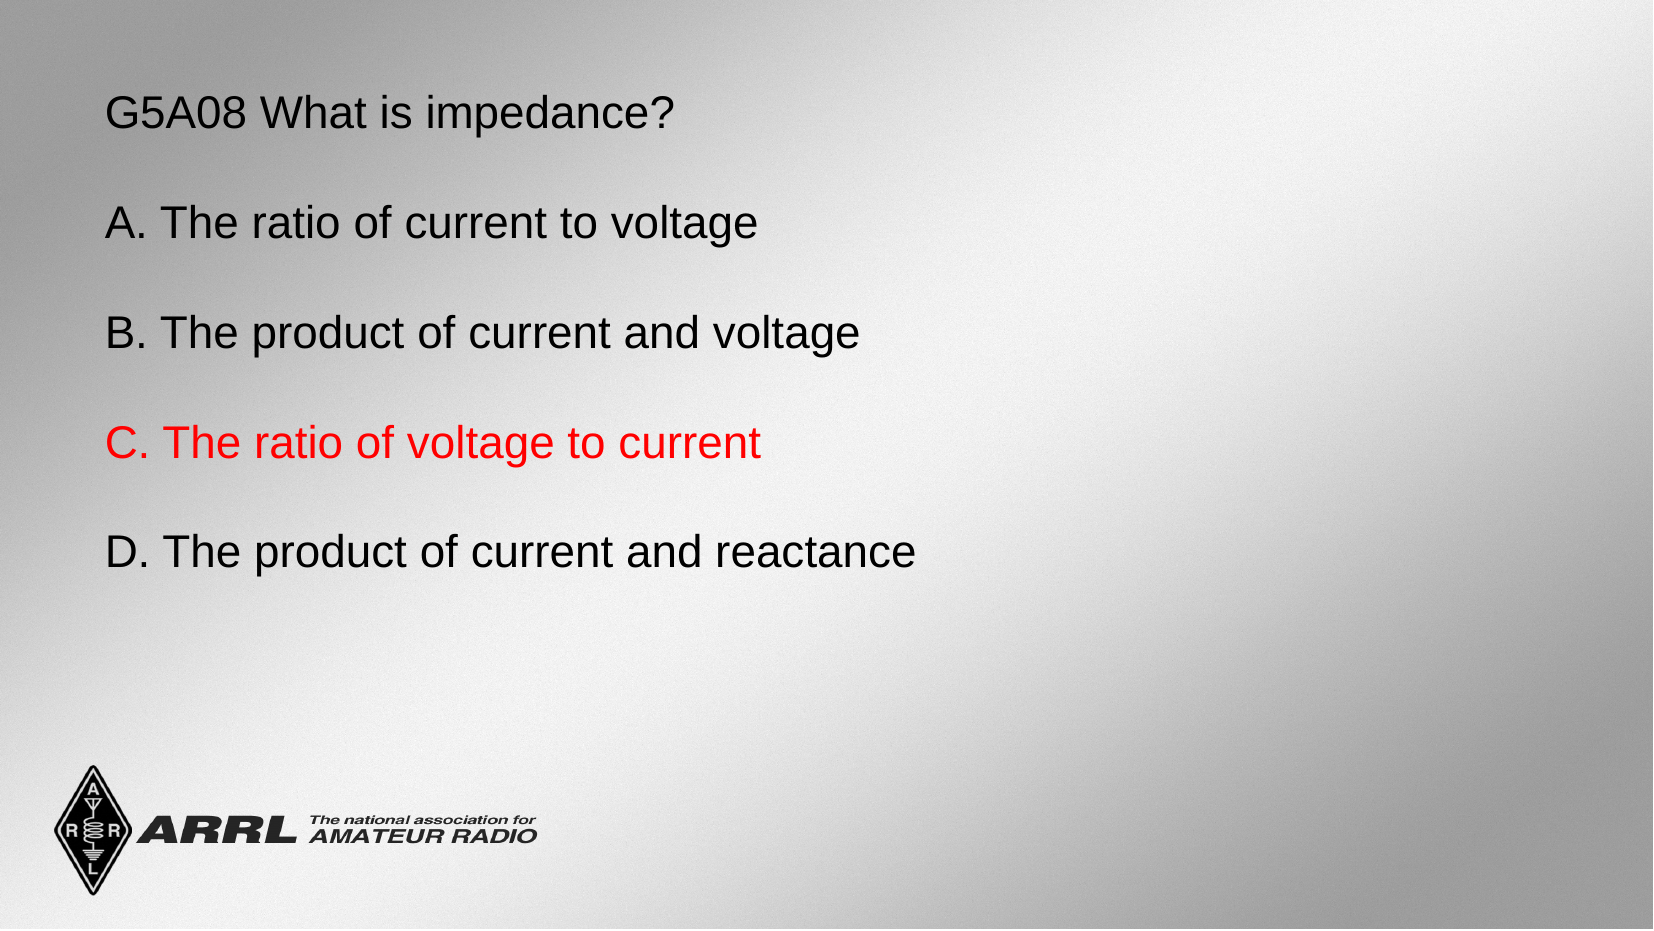

G5A08 What is impedance?

A. The ratio of current to voltage

B. The product of current and voltage

C. The ratio of voltage to current

D. The product of current and reactance